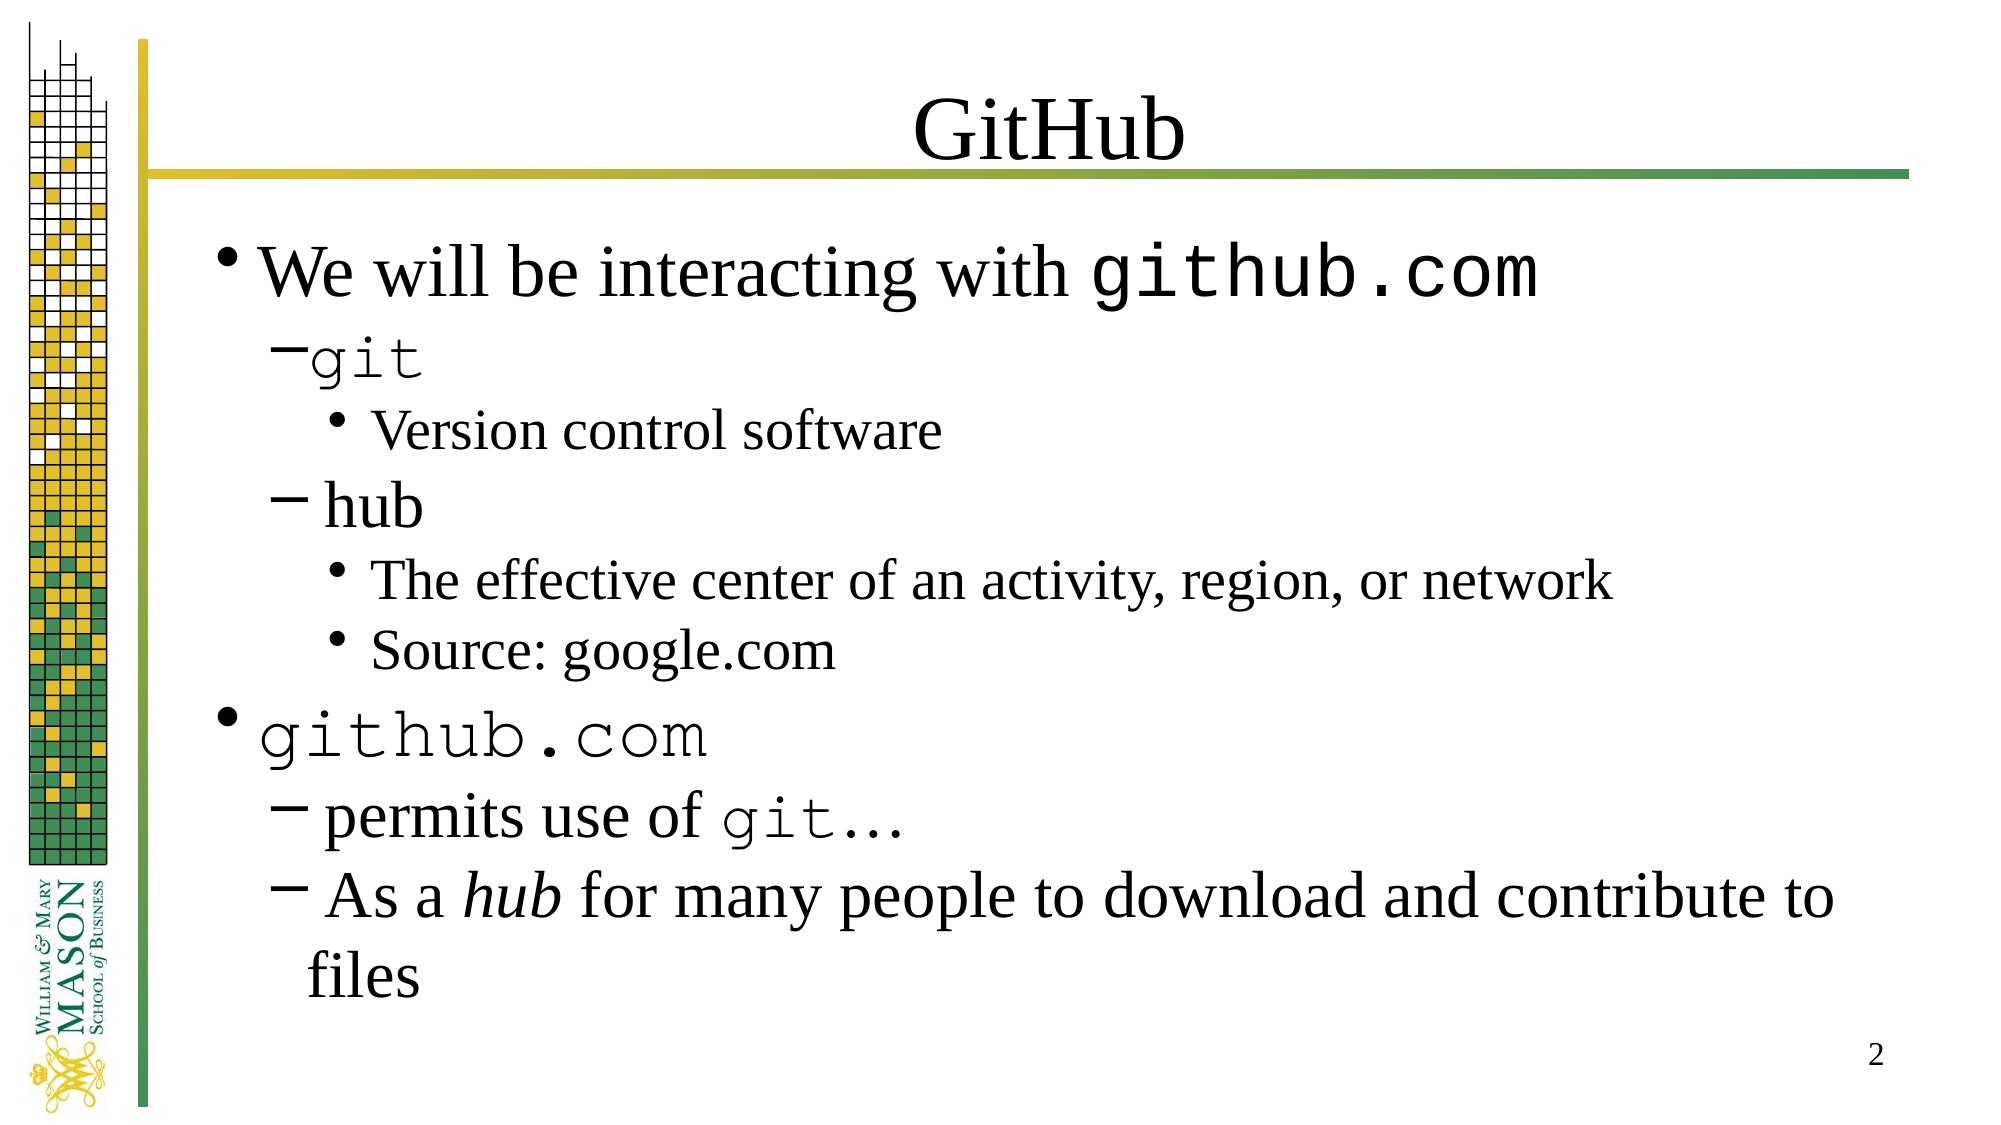

# GitHub
We will be interacting with github.com
git
 Version control software
 hub
 The effective center of an activity, region, or network
 Source: google.com
github.com
 permits use of git…
 As a hub for many people to download and contribute to files
2